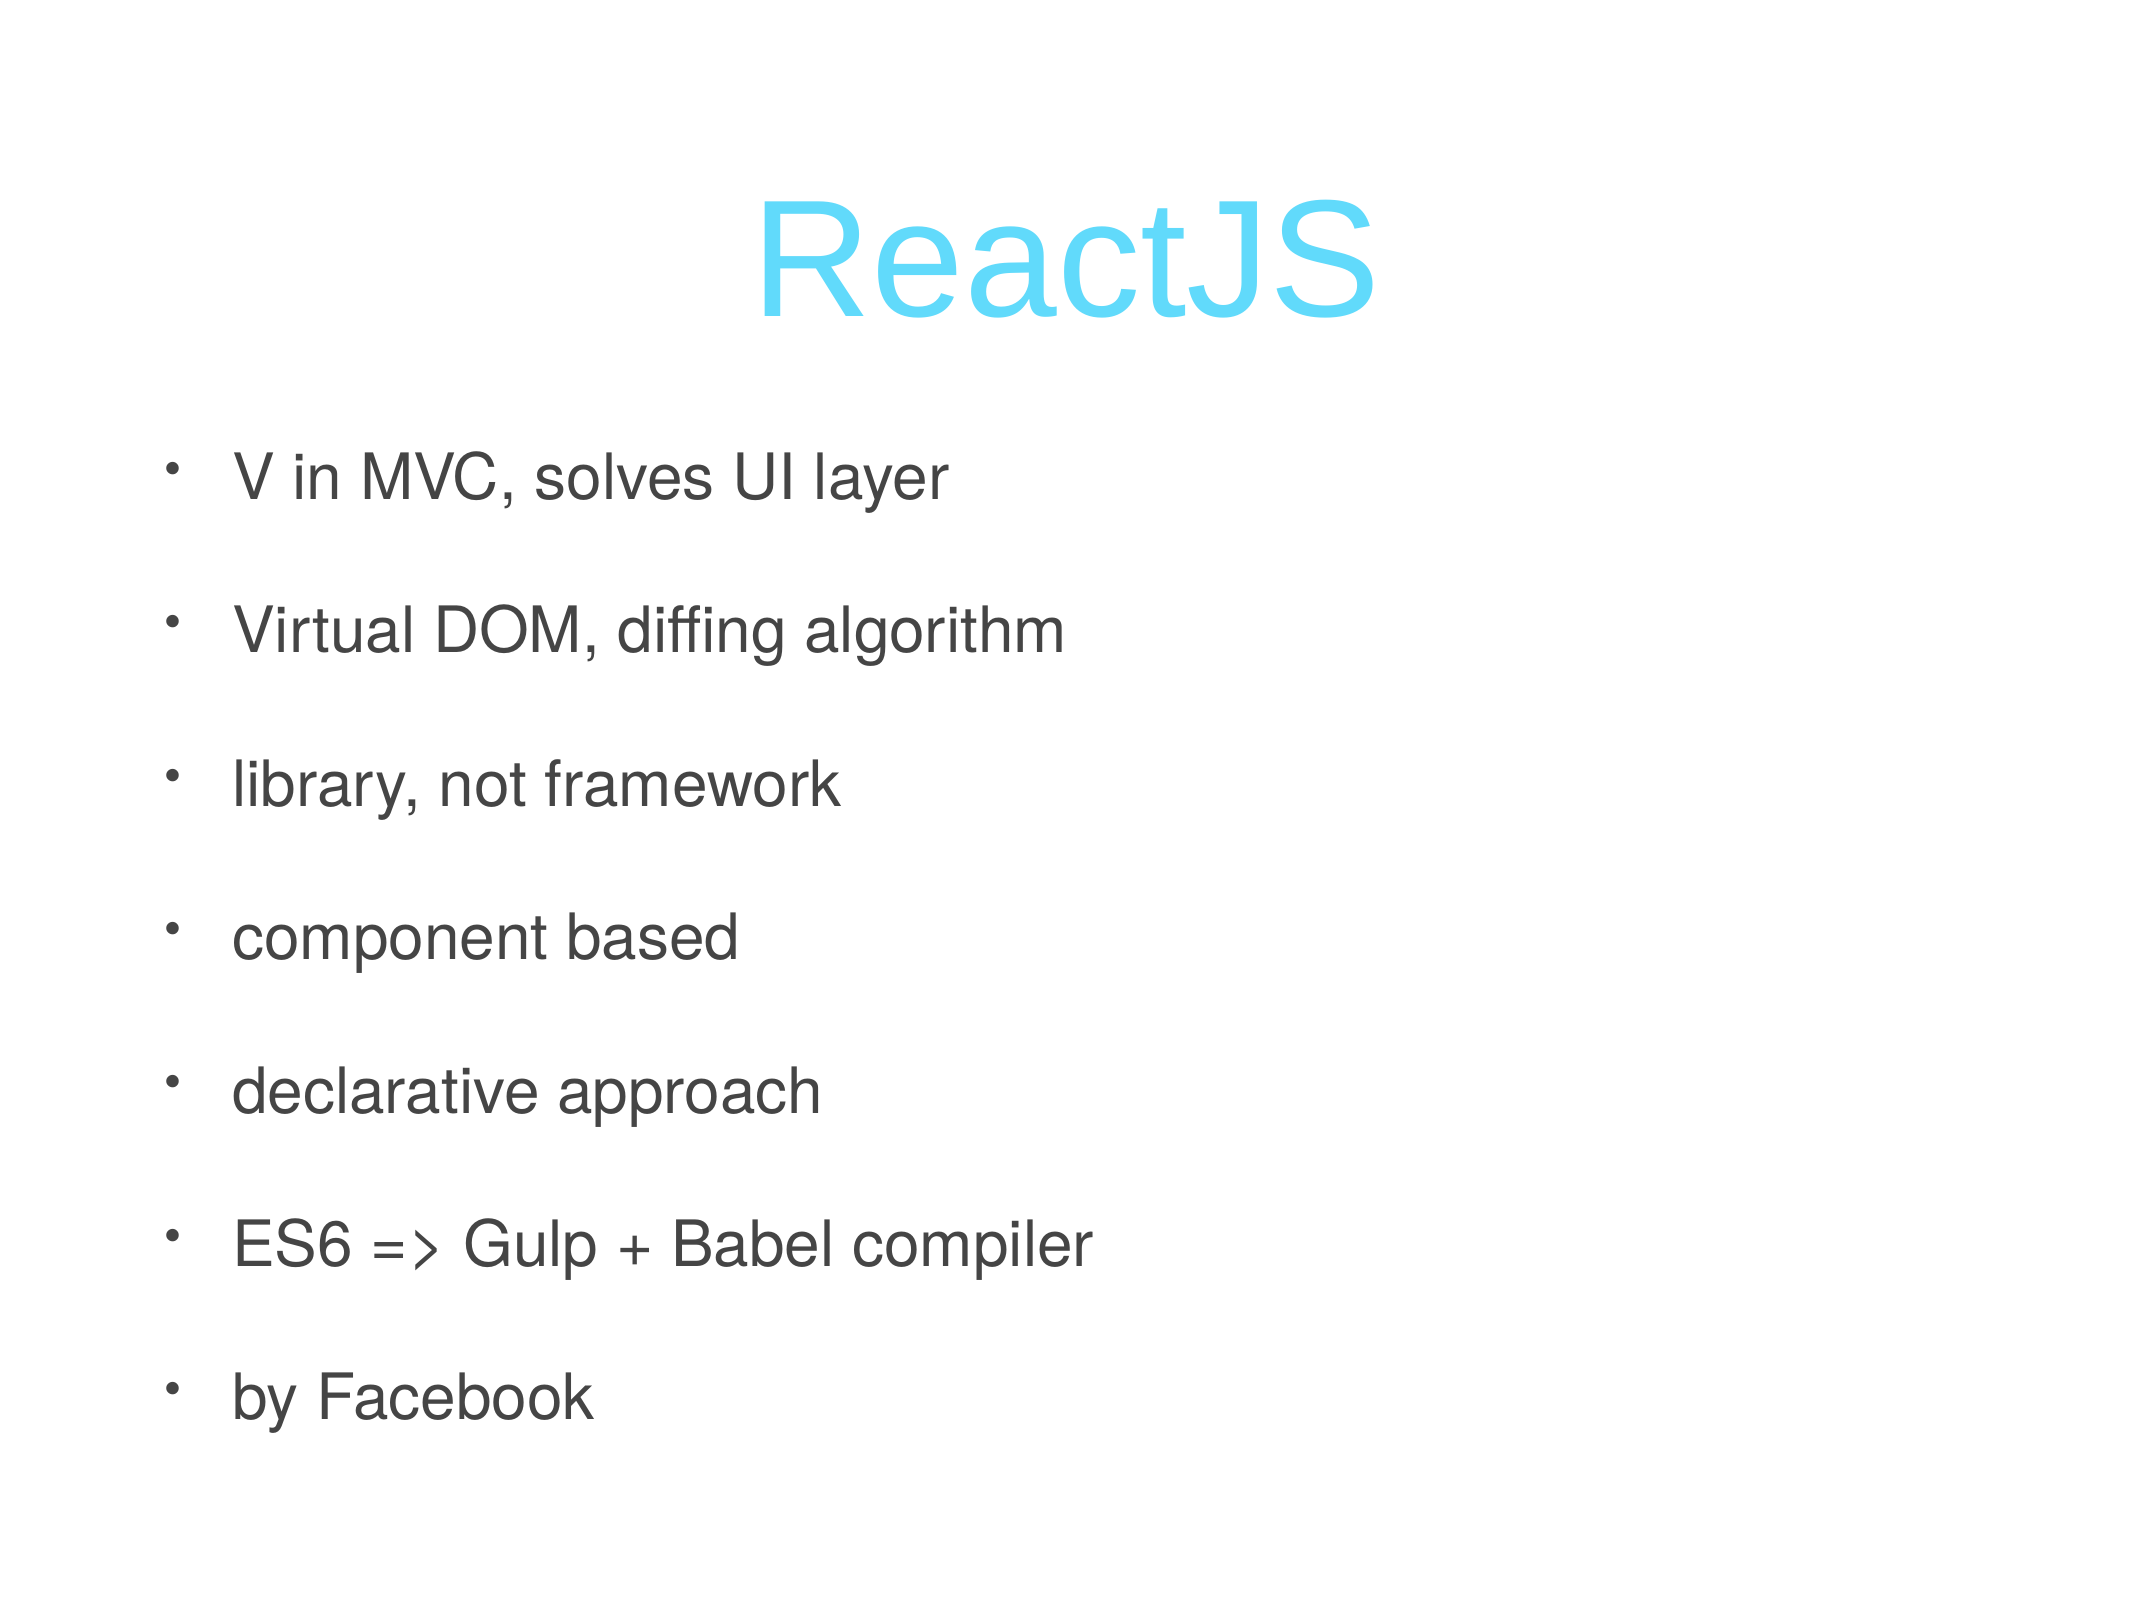

# ReactJS
V in MVC, solves UI layer

Virtual DOM, diffing algorithm

library, not framework

component based

declarative approach

ES6 => Gulp + Babel compiler

by Facebook